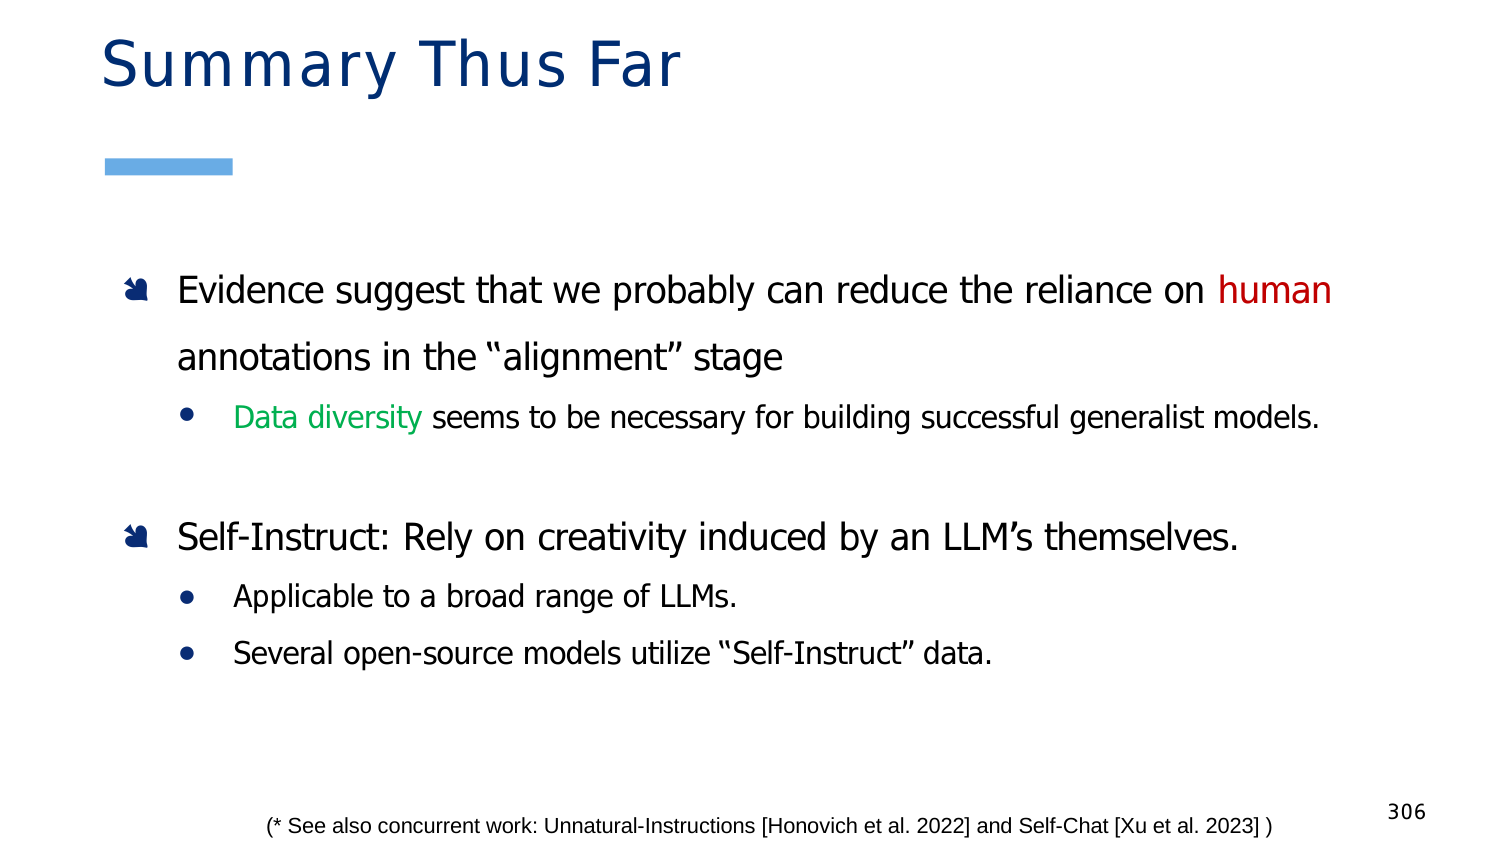

306
# Summary Thus Far
Evidence suggest that we probably can reduce the reliance on human annotations in the “alignment” stage
Data diversity seems to be necessary for building successful generalist models.
Self-Instruct: Rely on creativity induced by an LLM’s themselves.
Applicable to a broad range of LLMs.
Several open-source models utilize “Self-Instruct” data.
(* See also concurrent work: Unnatural-Instructions [Honovich et al. 2022] and Self-Chat [Xu et al. 2023] )